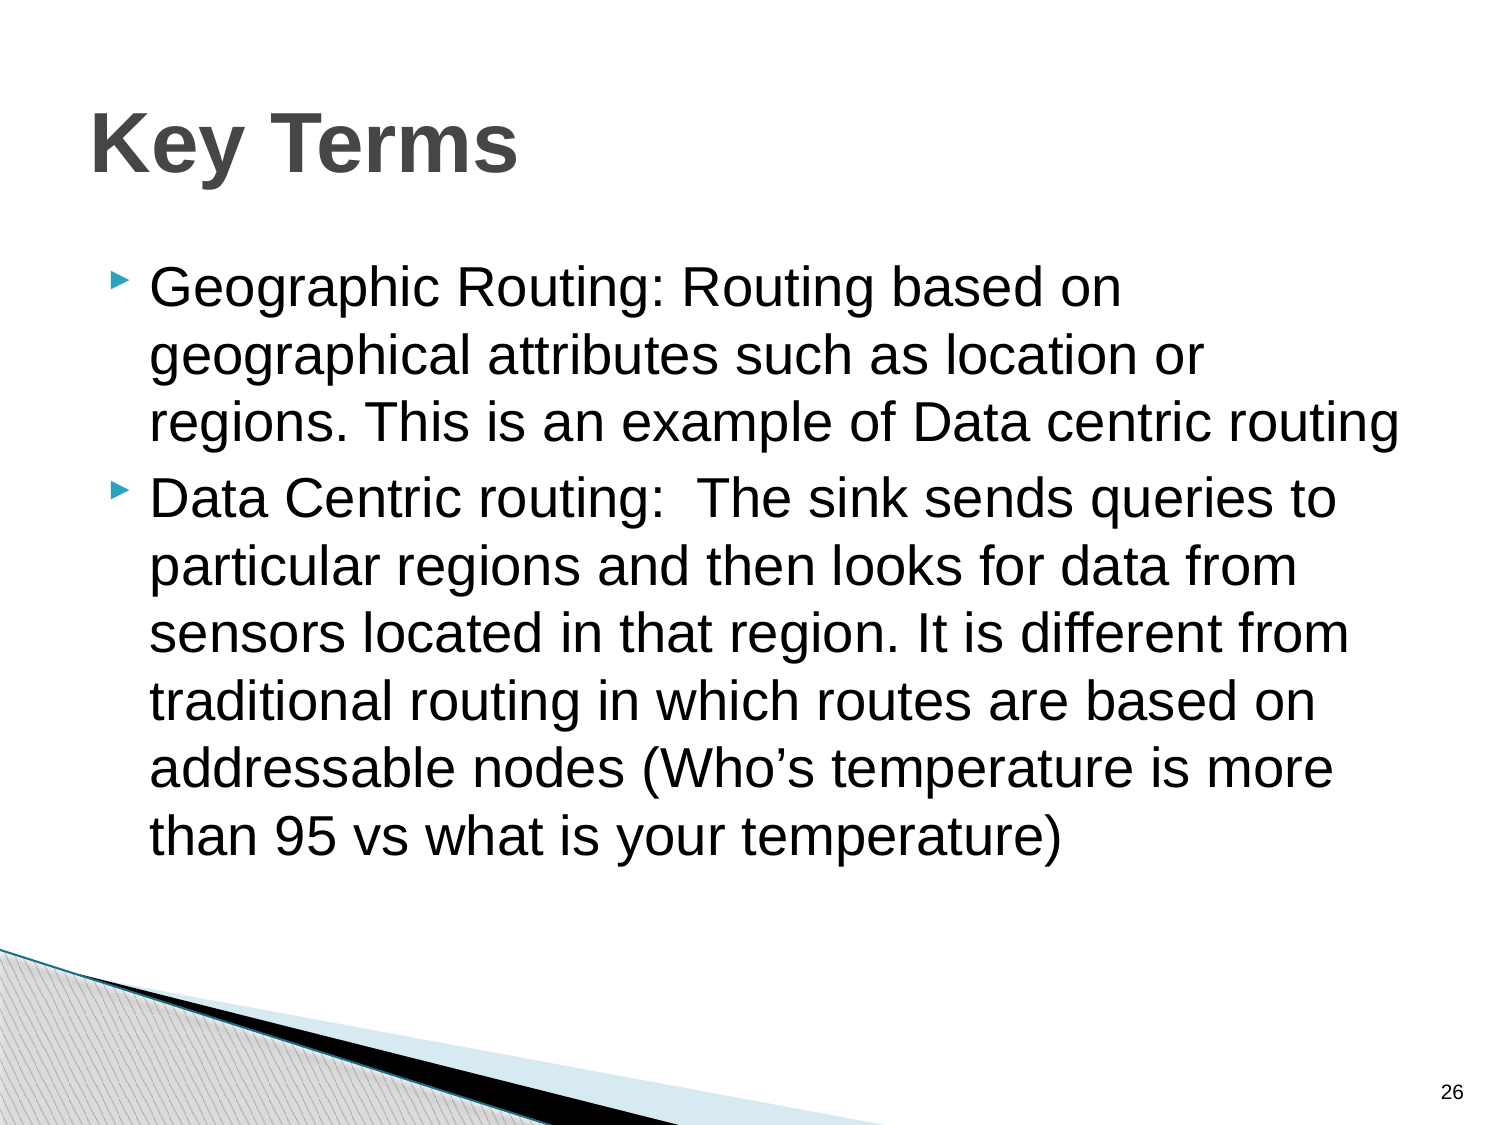

# Key Terms
Geographic Routing: Routing based on geographical attributes such as location or regions. This is an example of Data centric routing
Data Centric routing:  The sink sends queries to particular regions and then looks for data from sensors located in that region. It is different from traditional routing in which routes are based on addressable nodes (Who’s temperature is more than 95 vs what is your temperature)

26